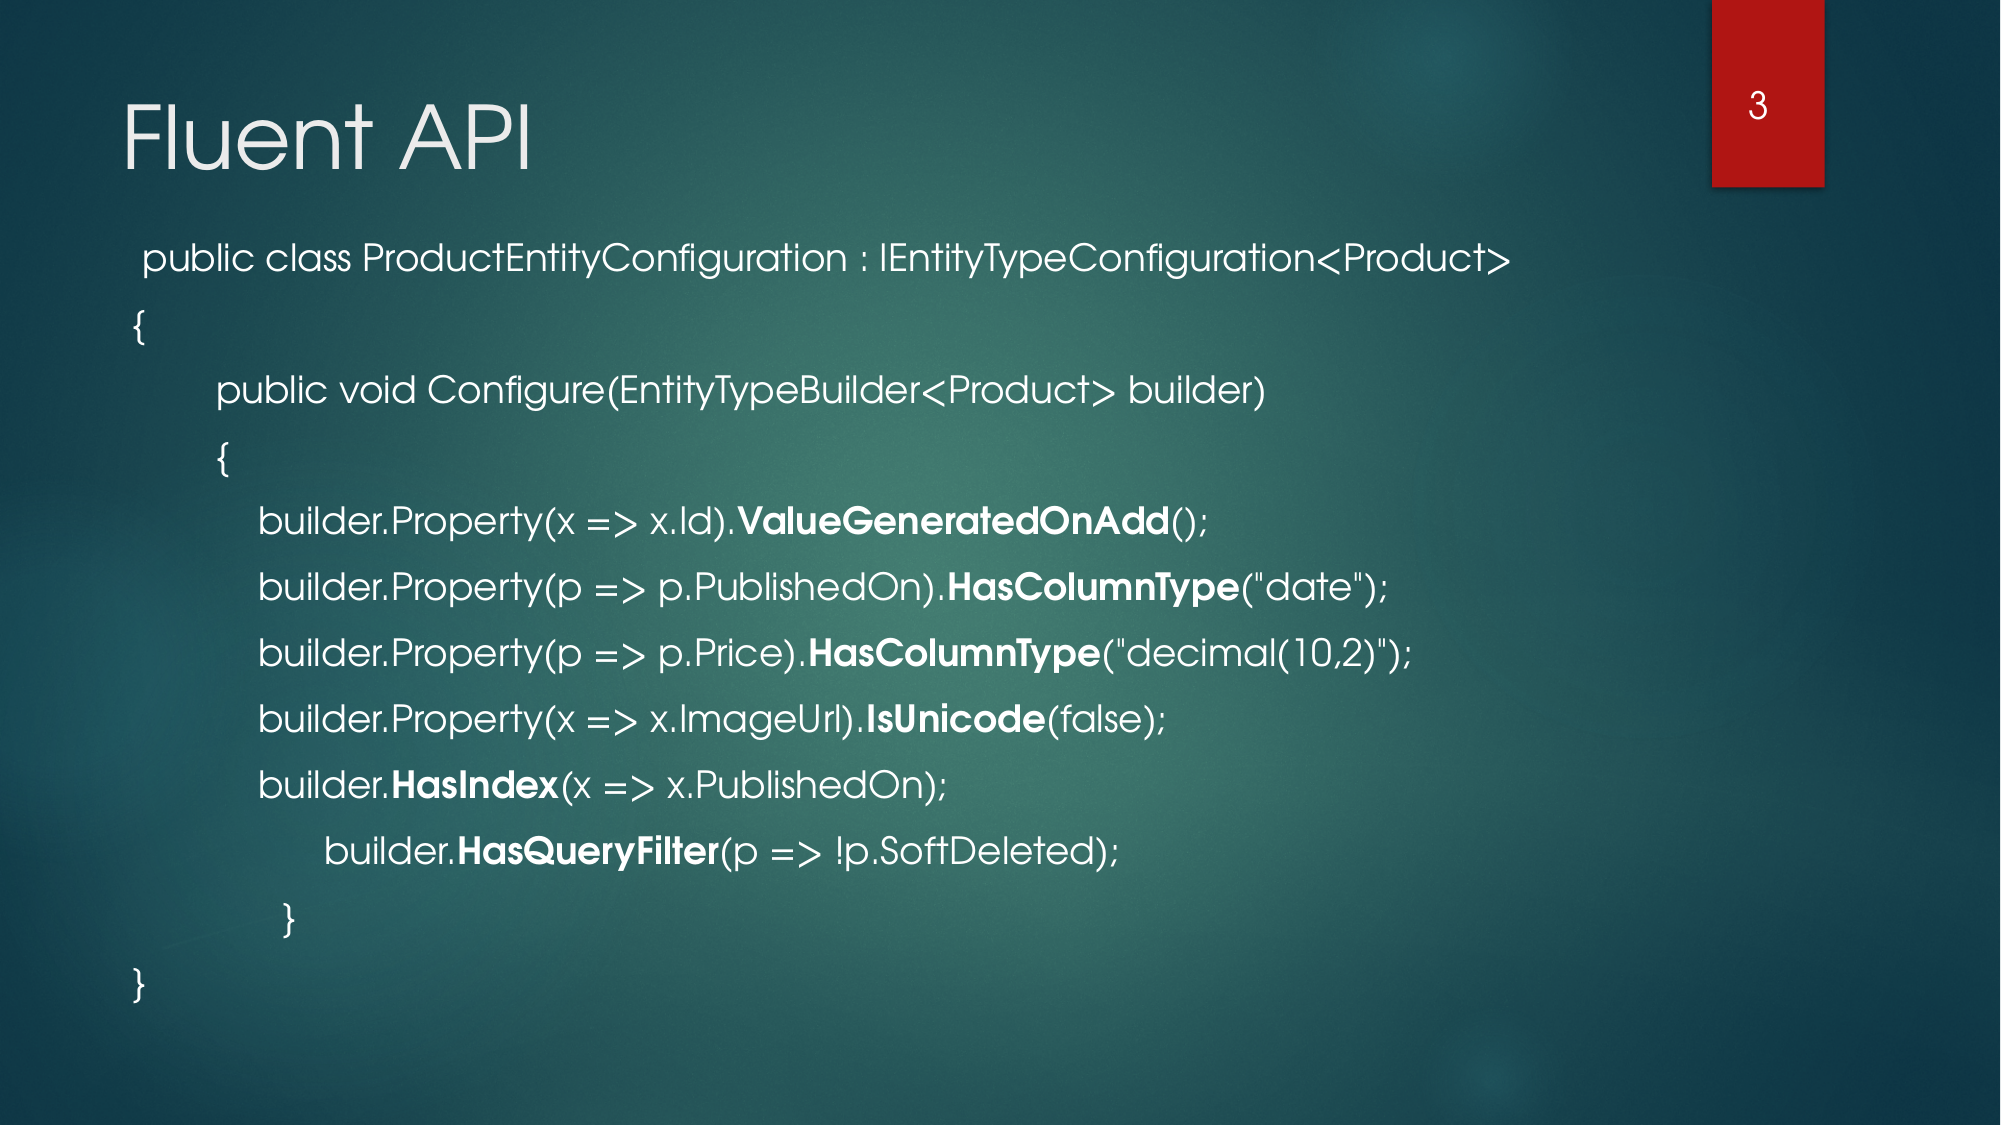

# Fluent API
3
 public class ProductEntityConfiguration : IEntityTypeConfiguration<Product>
{
        public void Configure(EntityTypeBuilder<Product> builder)
        {
            builder.Property(x => x.Id).ValueGeneratedOnAdd();
            builder.Property(p => p.PublishedOn).HasColumnType("date");
            builder.Property(p => p.Price).HasColumnType("decimal(10,2)");
            builder.Property(x => x.ImageUrl).IsUnicode(false);
            builder.HasIndex(x => x.PublishedOn);
 	    builder.HasQueryFilter(p => !p.SoftDeleted);
	}
}